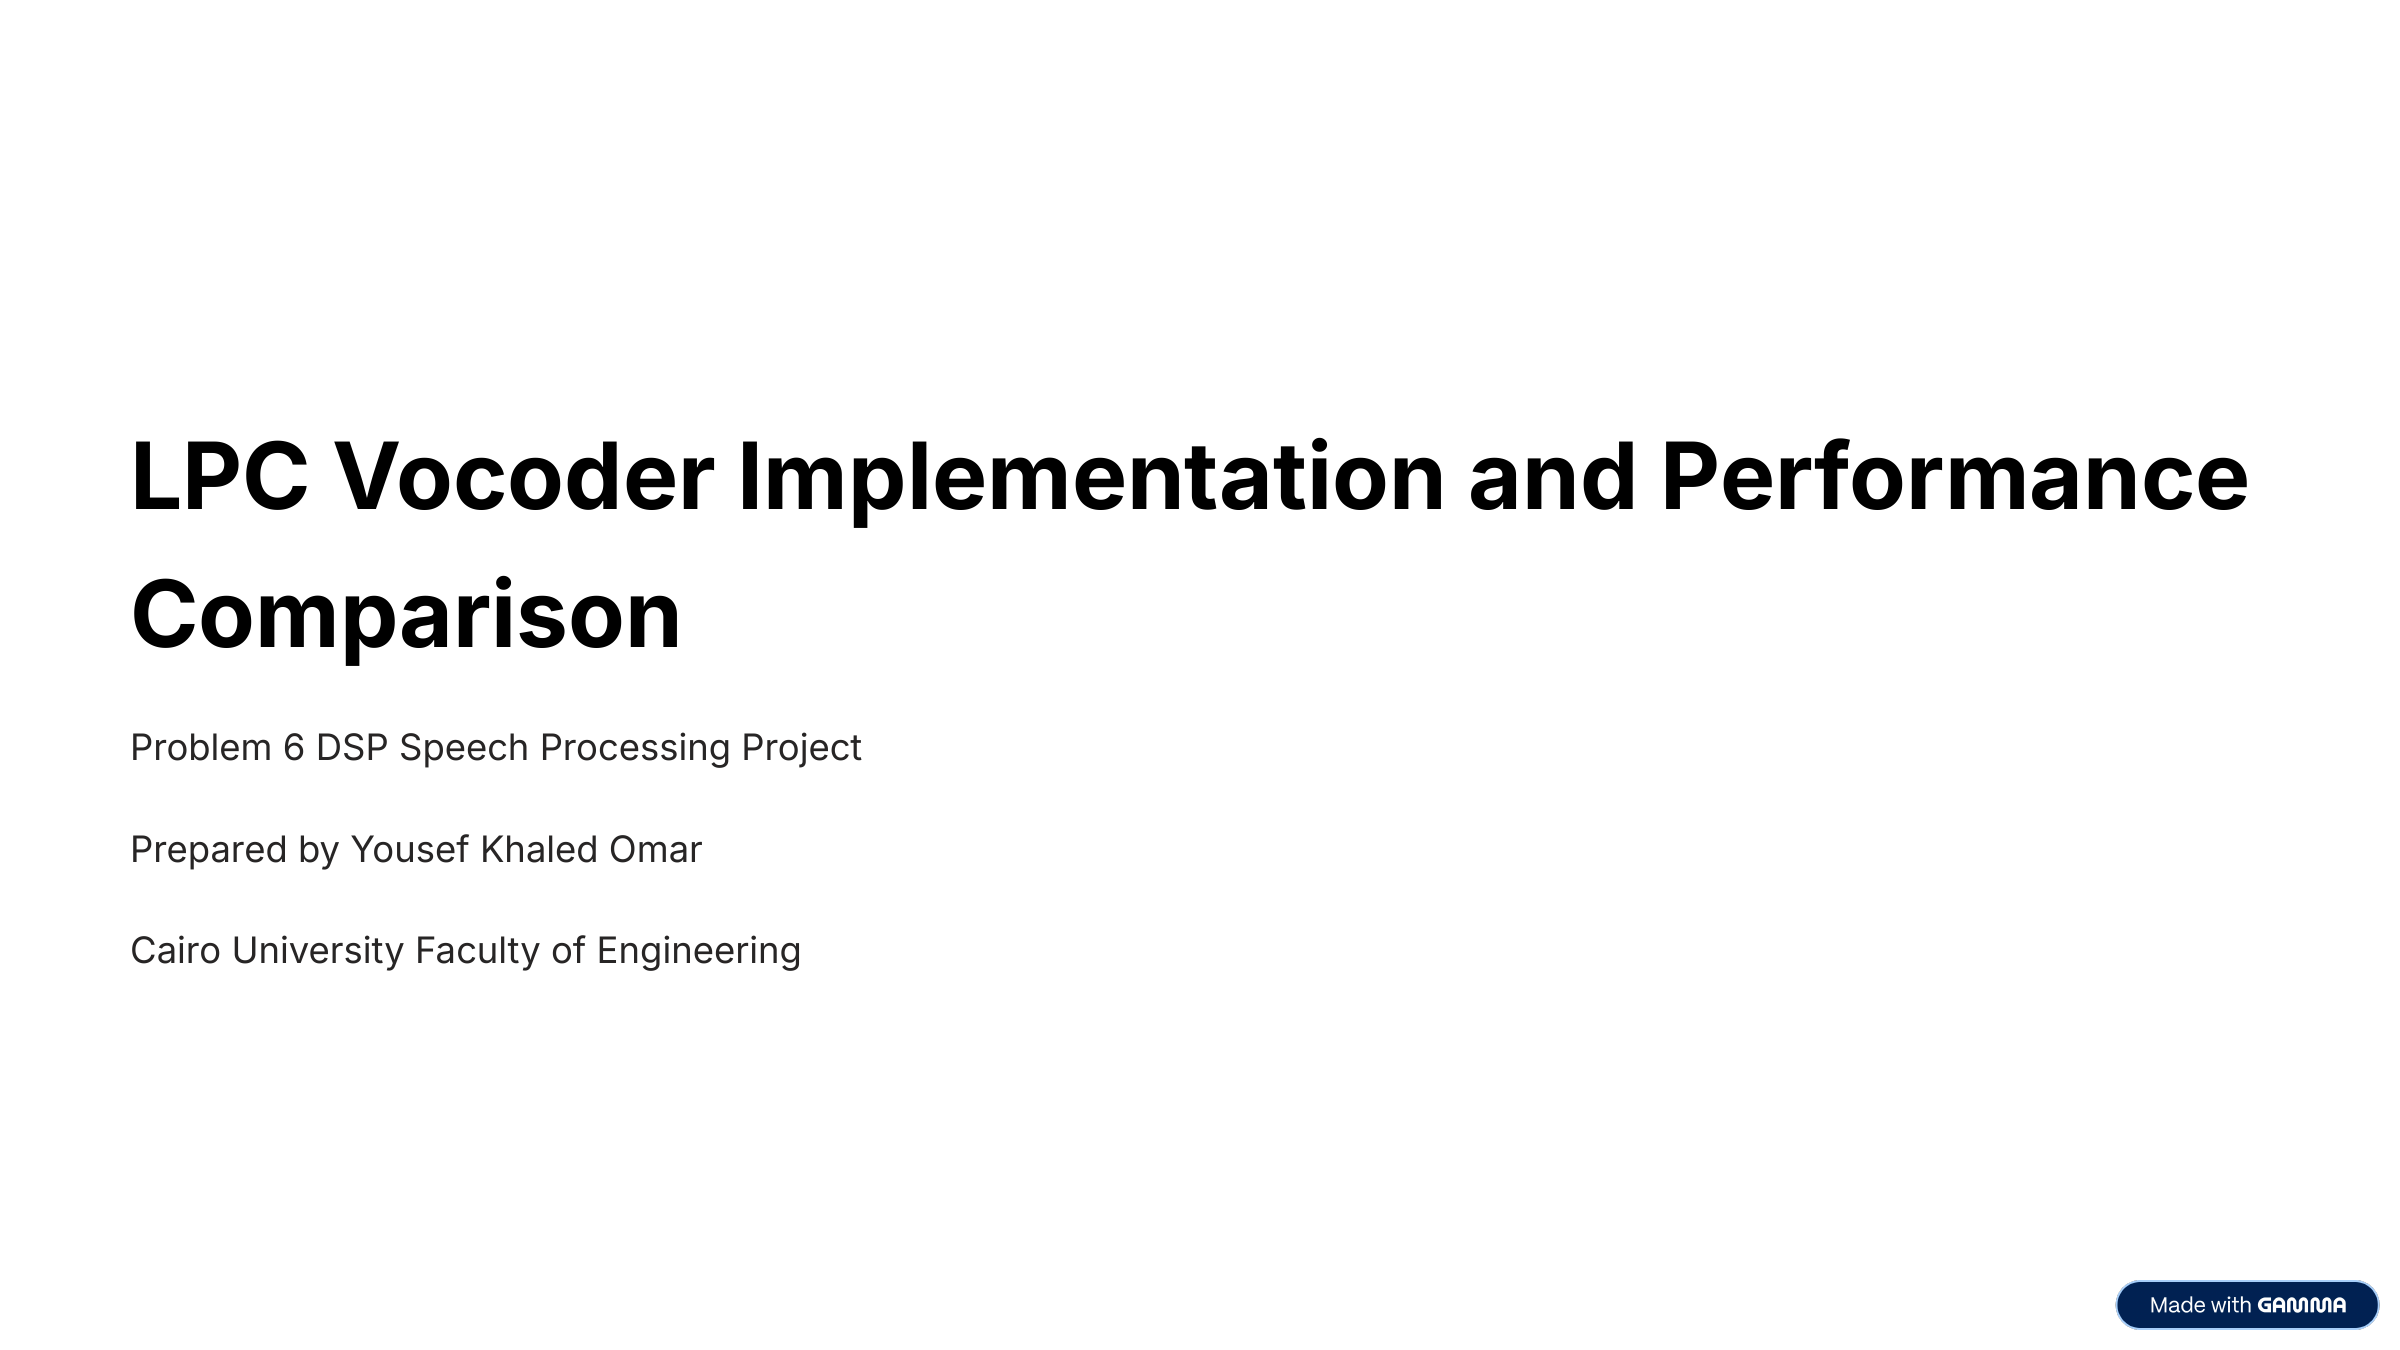

LPC Vocoder Implementation and Performance Comparison
Problem 6 DSP Speech Processing Project
Prepared by Yousef Khaled Omar
Cairo University Faculty of Engineering